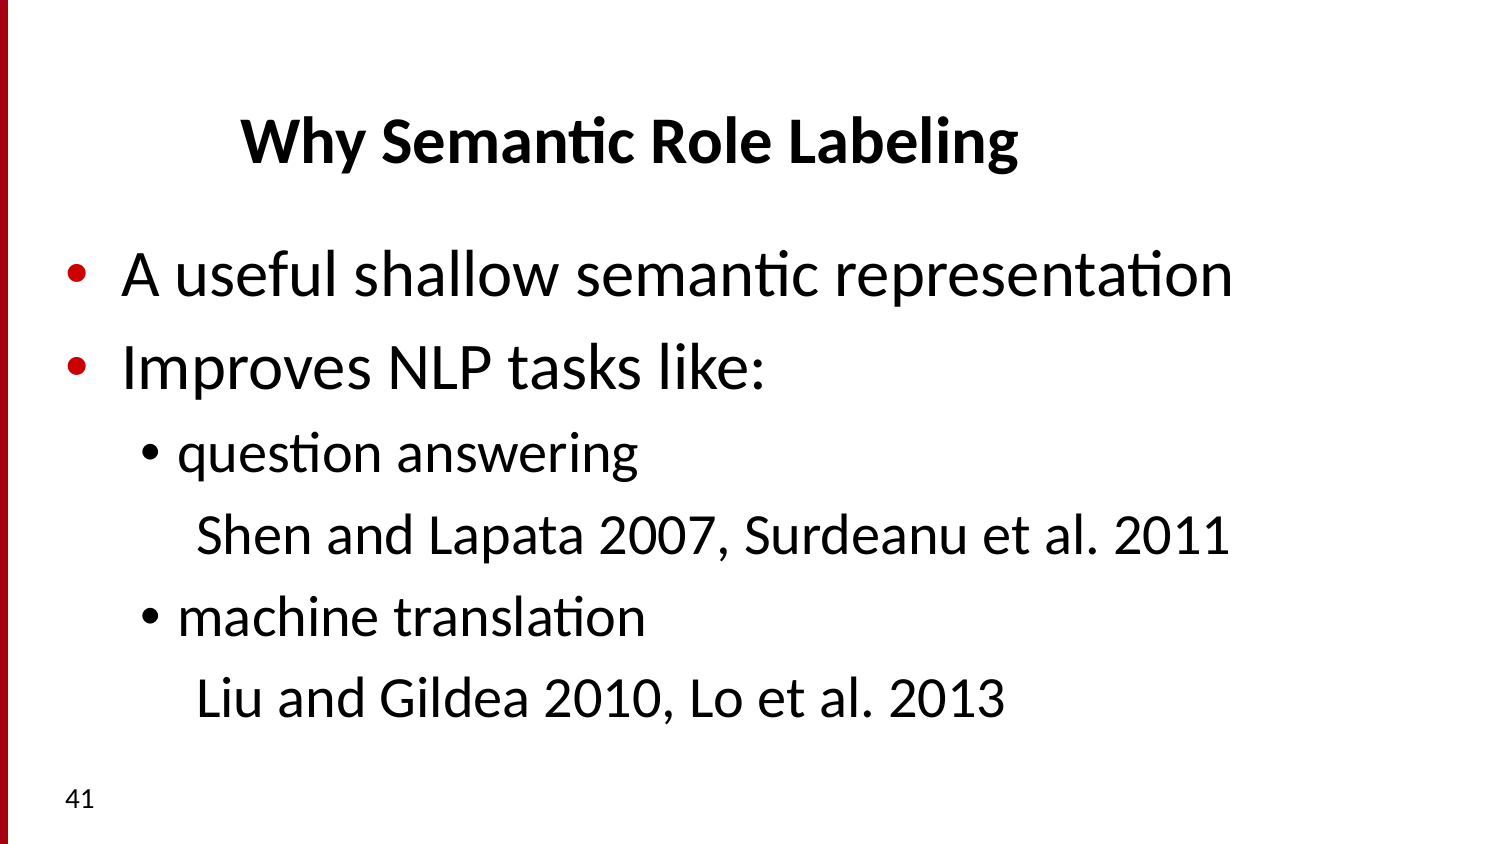

# Why Semantic Role Labeling
A useful shallow semantic representation
Improves NLP tasks like:
question answering
Shen and Lapata 2007, Surdeanu et al. 2011
machine translation
Liu and Gildea 2010, Lo et al. 2013

41